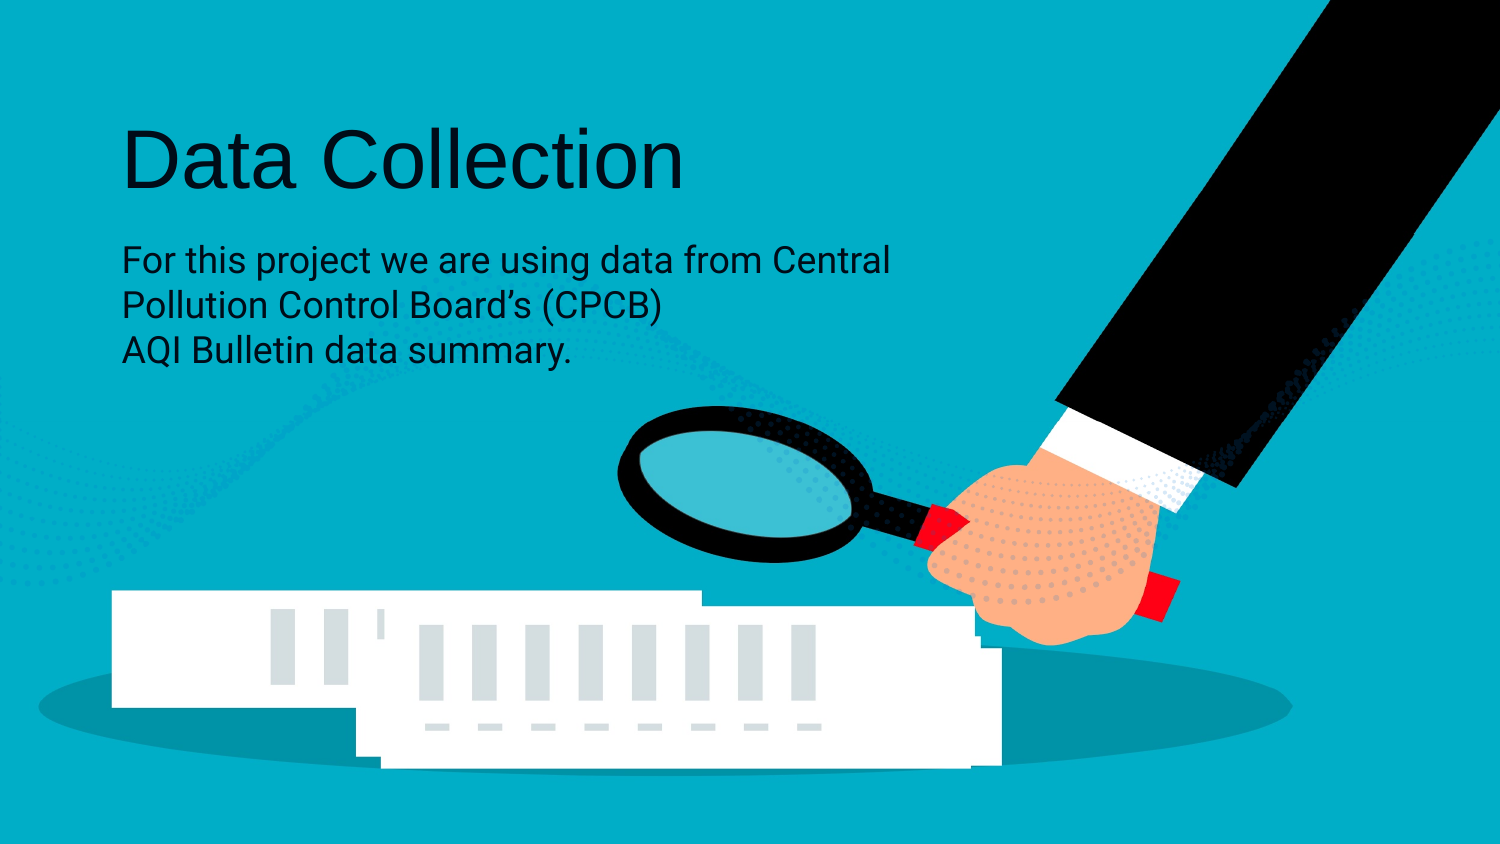

Data Collection
For this project we are using data from Central Pollution Control Board’s (CPCB)
AQI Bulletin data summary.